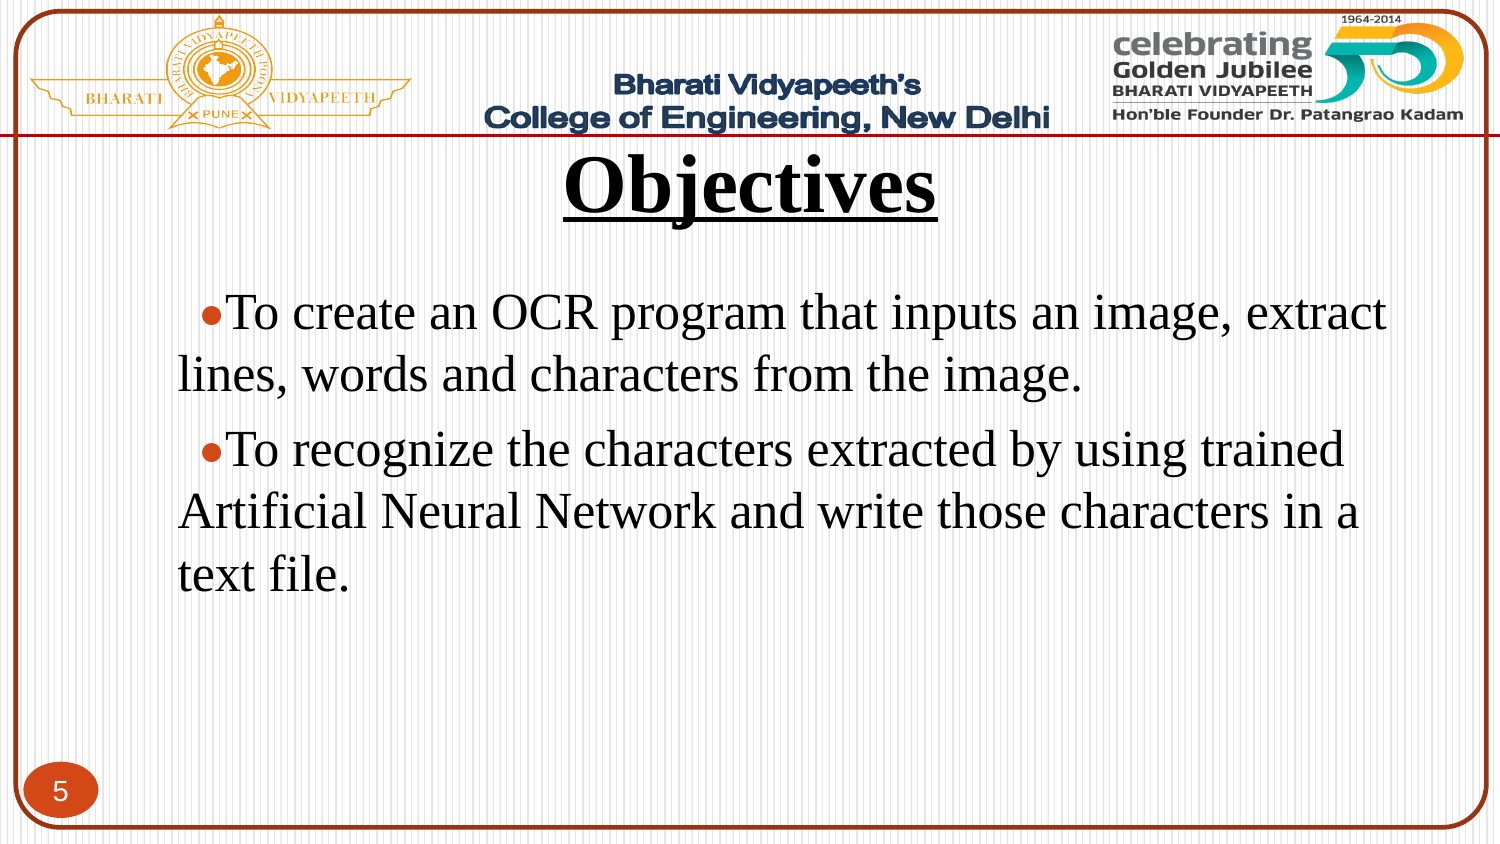

# Objectives
To create an OCR program that inputs an image, extract lines, words and characters from the image.
To recognize the characters extracted by using trained Artificial Neural Network and write those characters in a text file.

5